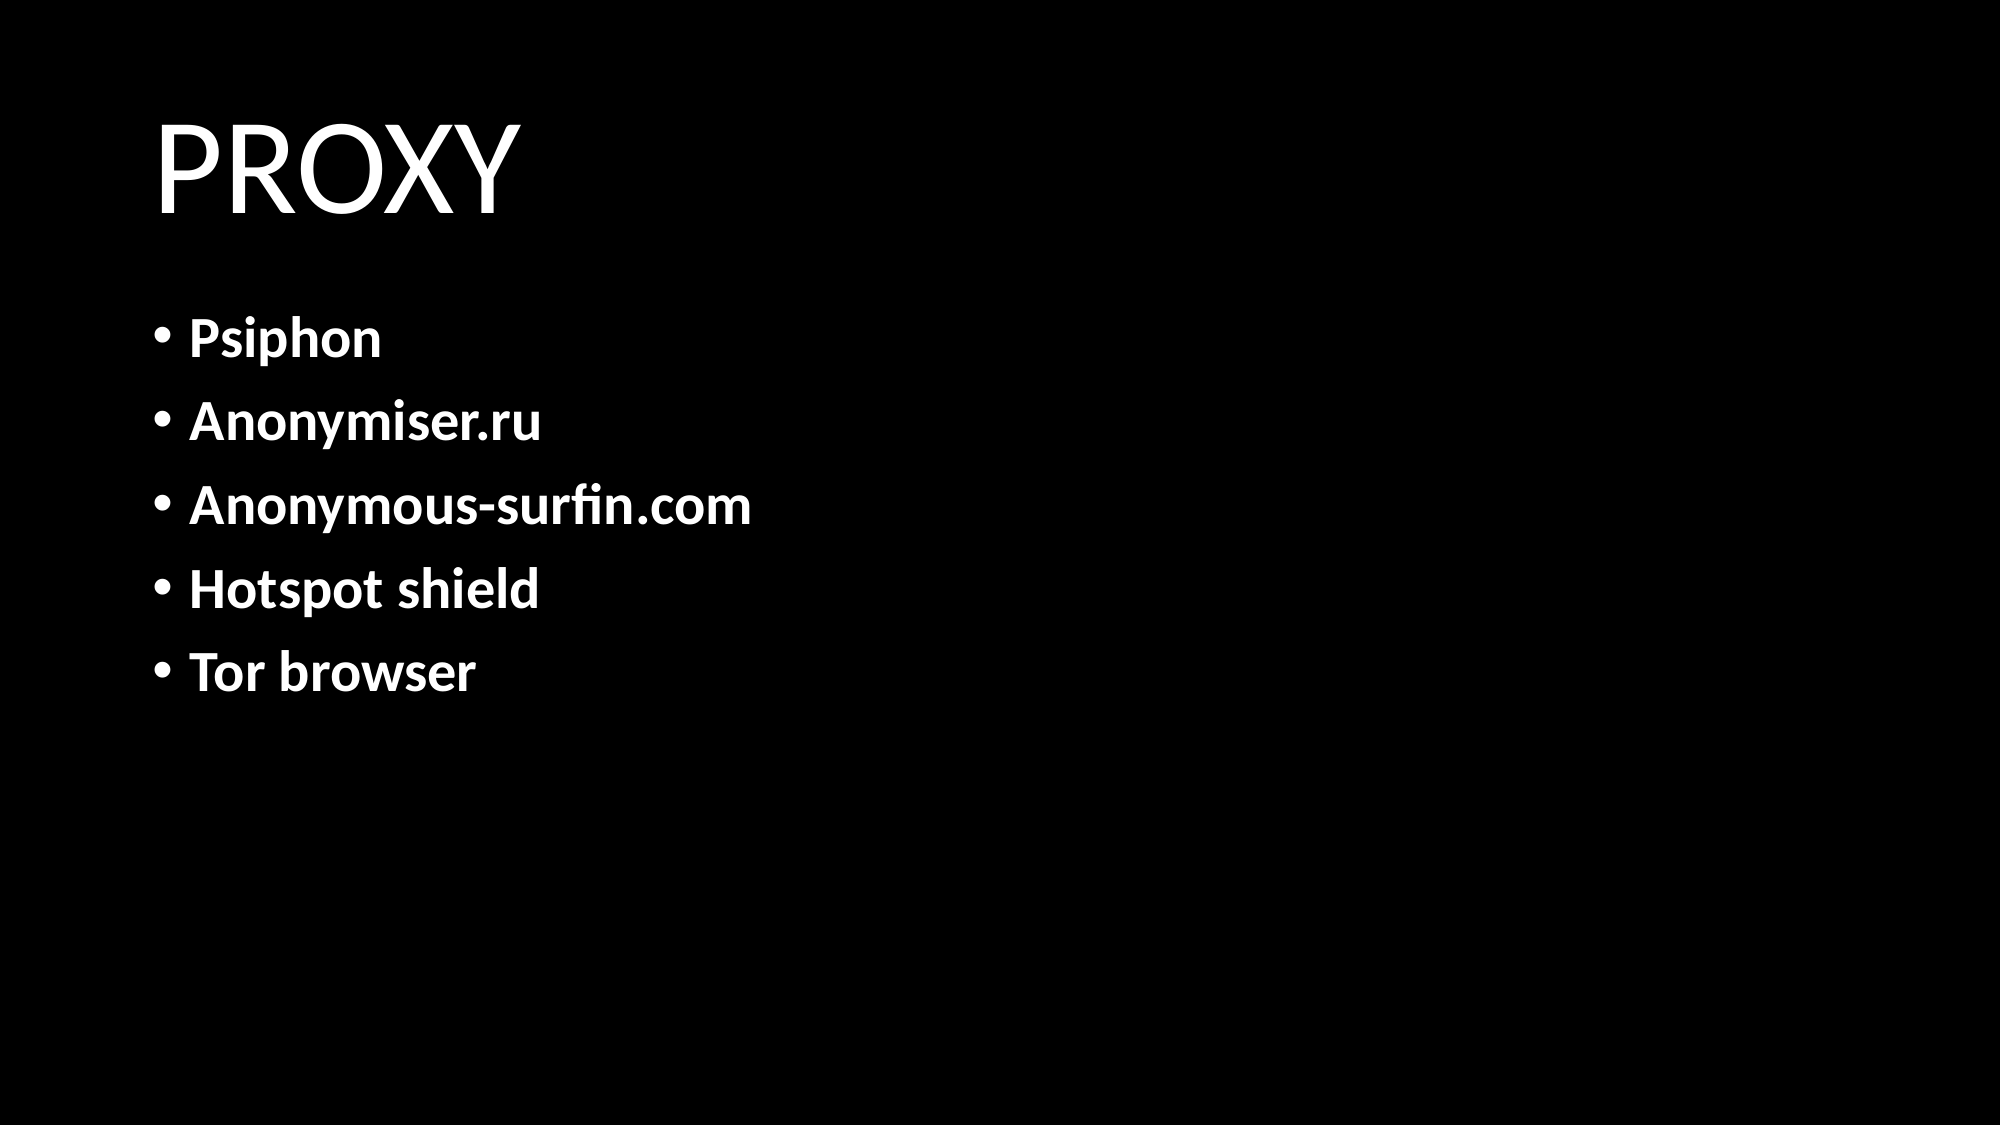

# PROXY
Psiphon
Anonymiser.ru
Anonymous-surfin.com
Hotspot shield
Tor browser